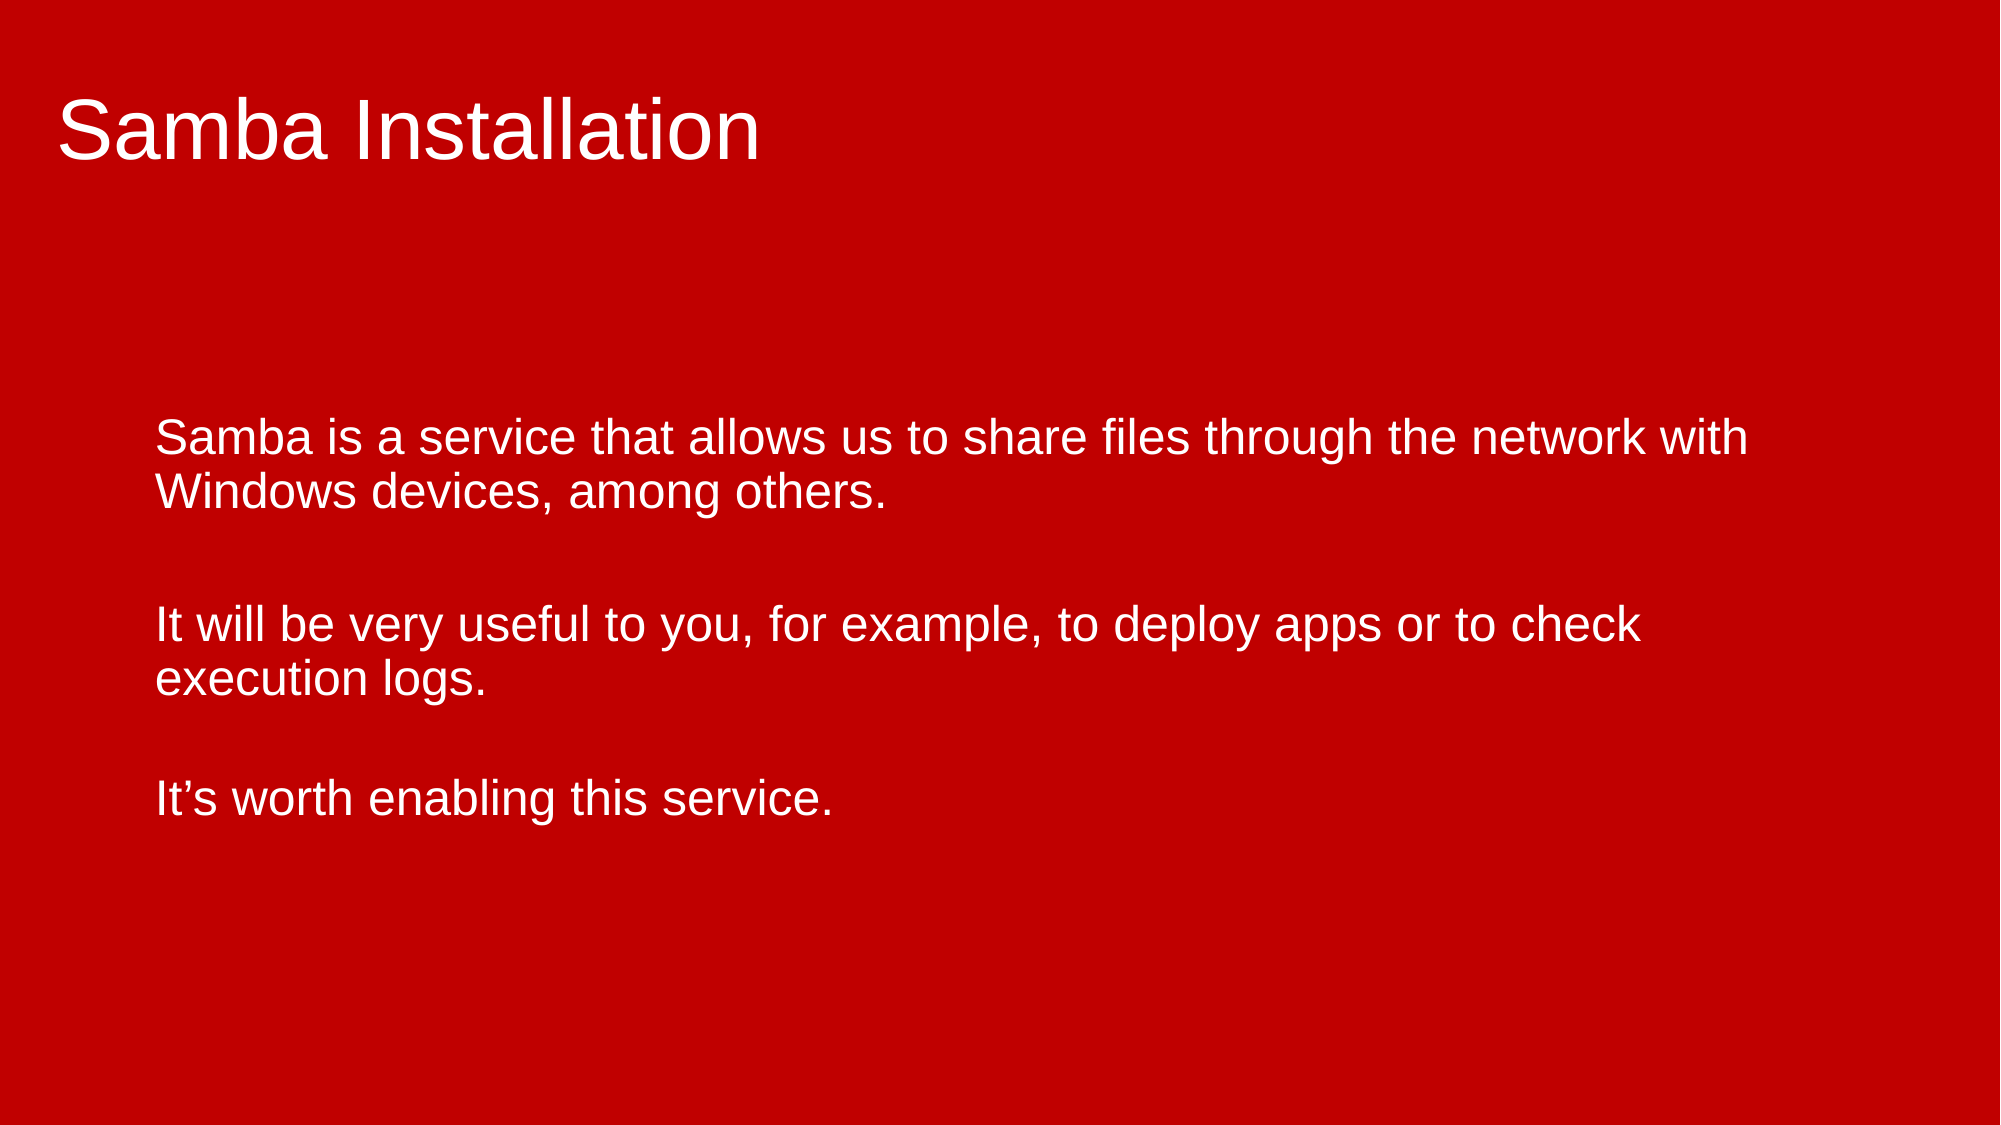

Samba Installation
Samba is a service that allows us to share files through the network with Windows devices, among others.

It will be very useful to you, for example, to deploy apps or to check execution logs.
It’s worth enabling this service.